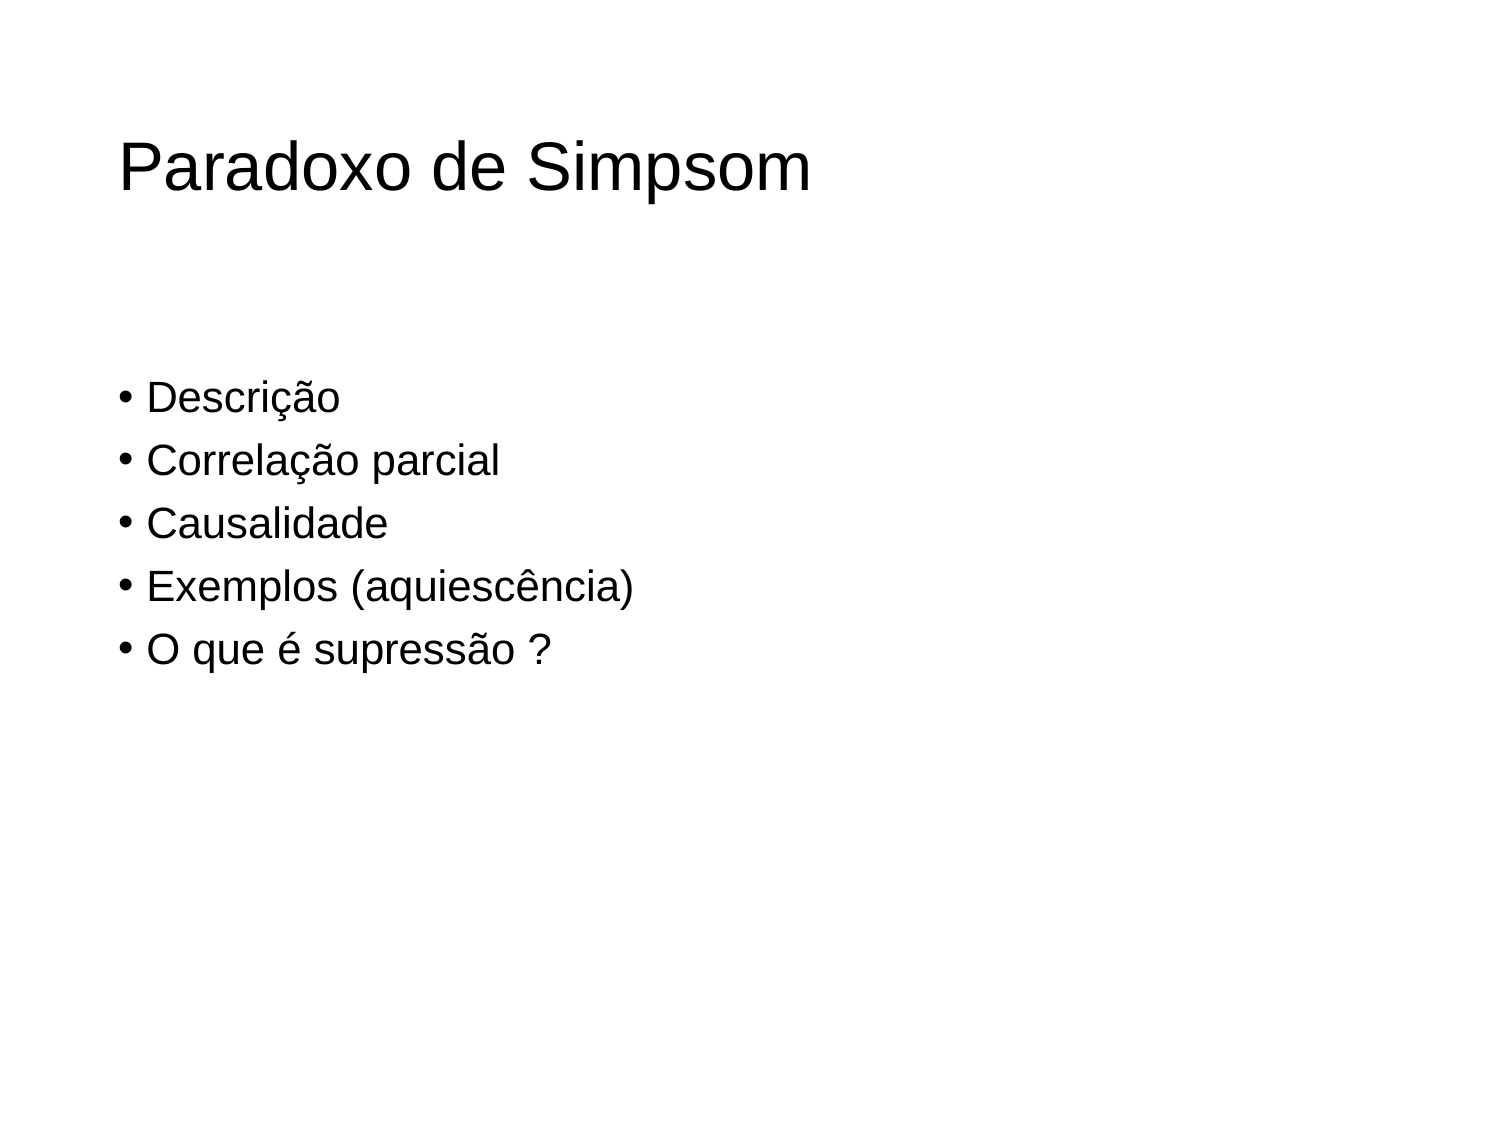

# Paradoxo de Simpsom

Descrição
Correlação parcial
Causalidade
Exemplos (aquiescência)
O que é supressão ?